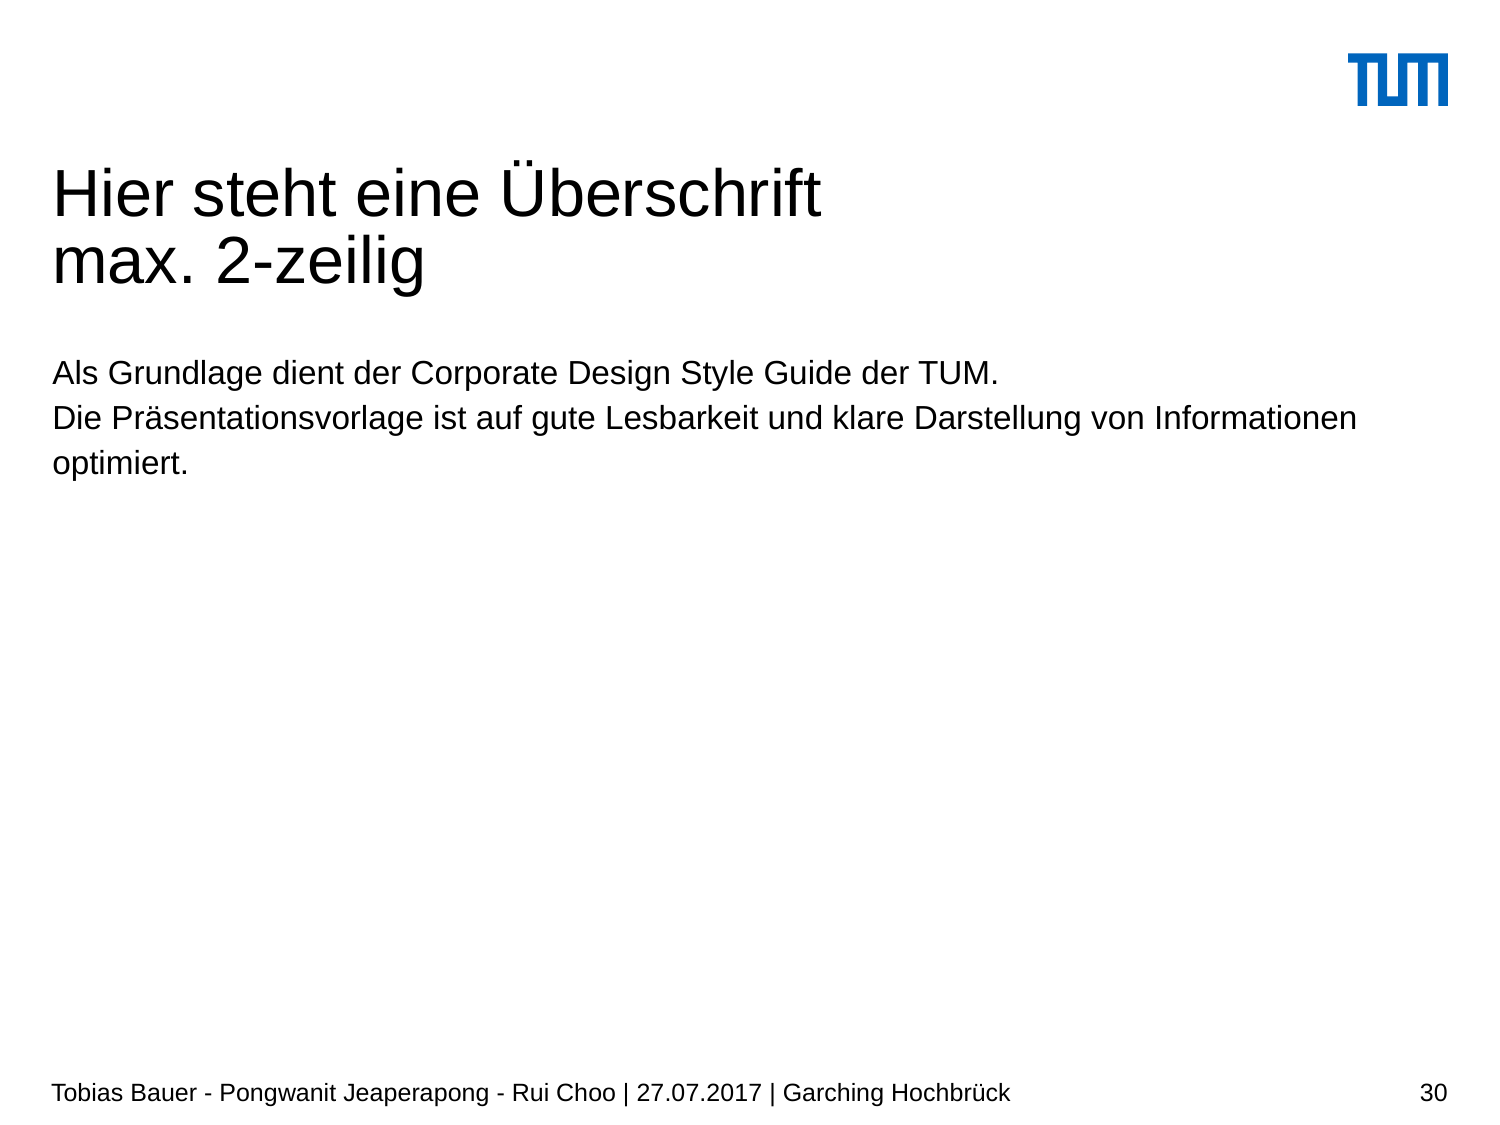

# Hier steht eine Überschrift max. 2-zeilig
Als Grundlage dient der Corporate Design Style Guide der TUM.
Die Präsentationsvorlage ist auf gute Lesbarkeit und klare Darstellung von Informationen optimiert.
Tobias Bauer - Pongwanit Jeaperapong - Rui Choo | 27.07.2017 | Garching Hochbrück
30